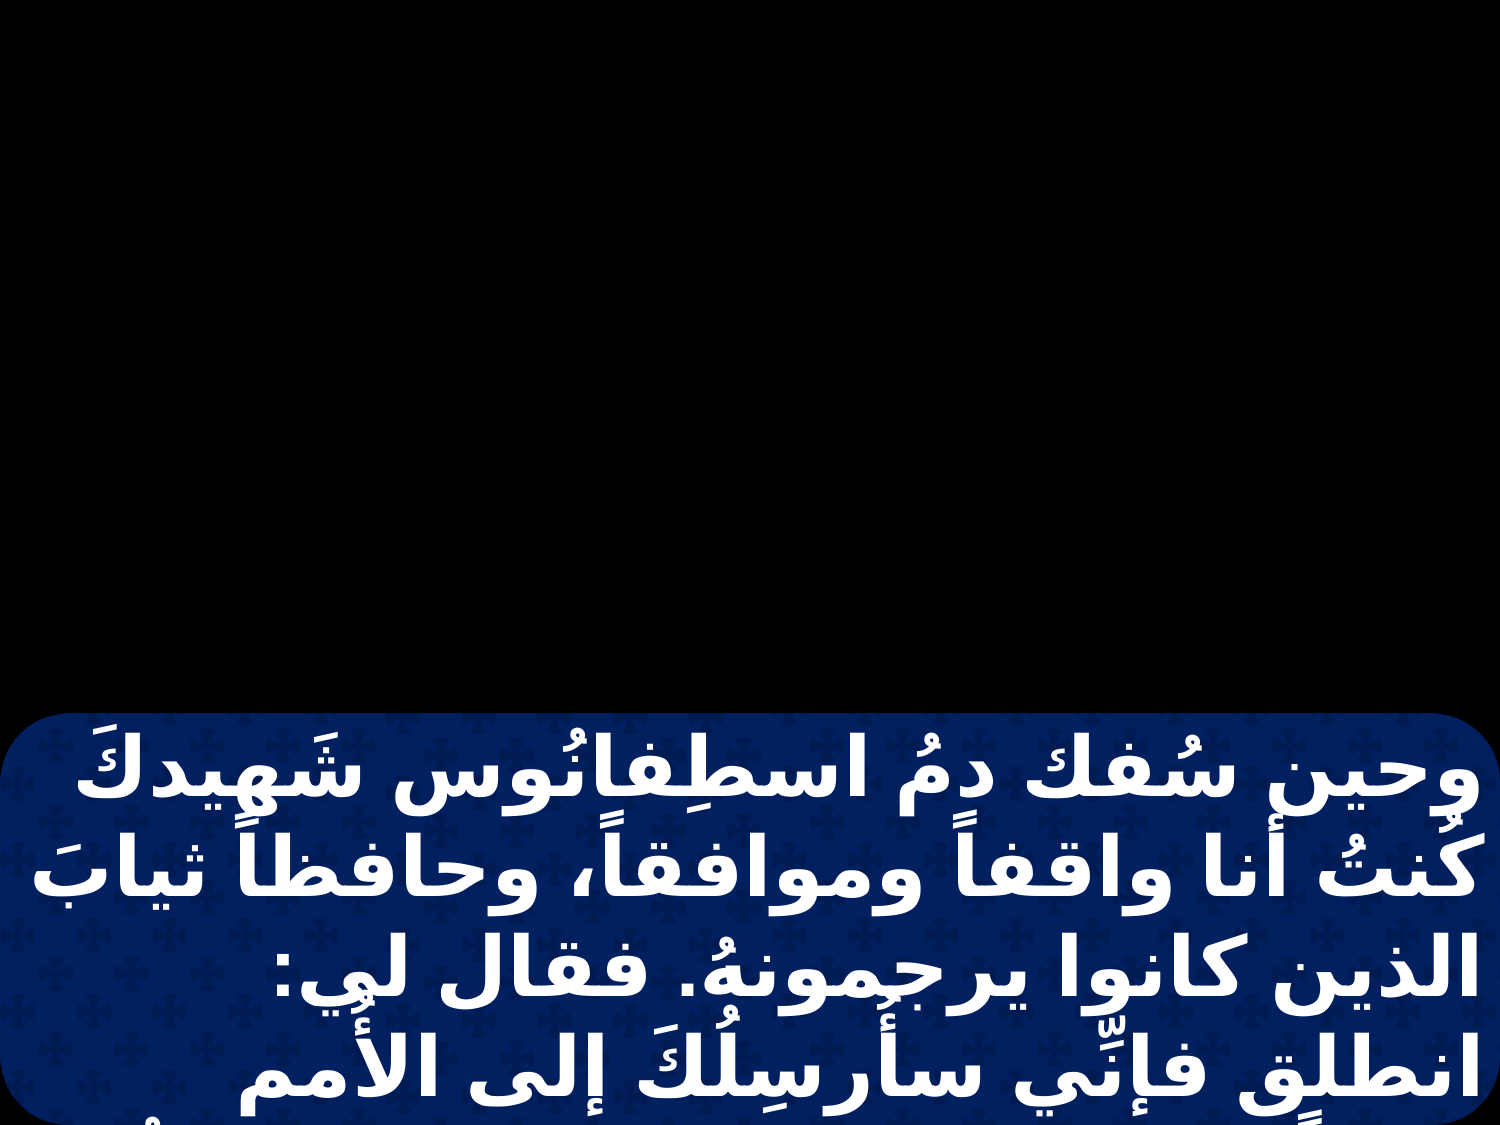

وحين سُفك دمُ اسطِفانُوس شَهيدكَ كُنتُ أنا واقفاً وموافقاً، وحافظاً ثيابَ الذين كانوا يرجمونهُ. فقال لي: انطلق فإنِّي سأُرسِلُكَ إلى الأُمم بعيداً. فسمعُوا لهُ إلى هذه الكلمة، ثُمِّ رفعُوا أصواتهُم قائلين: